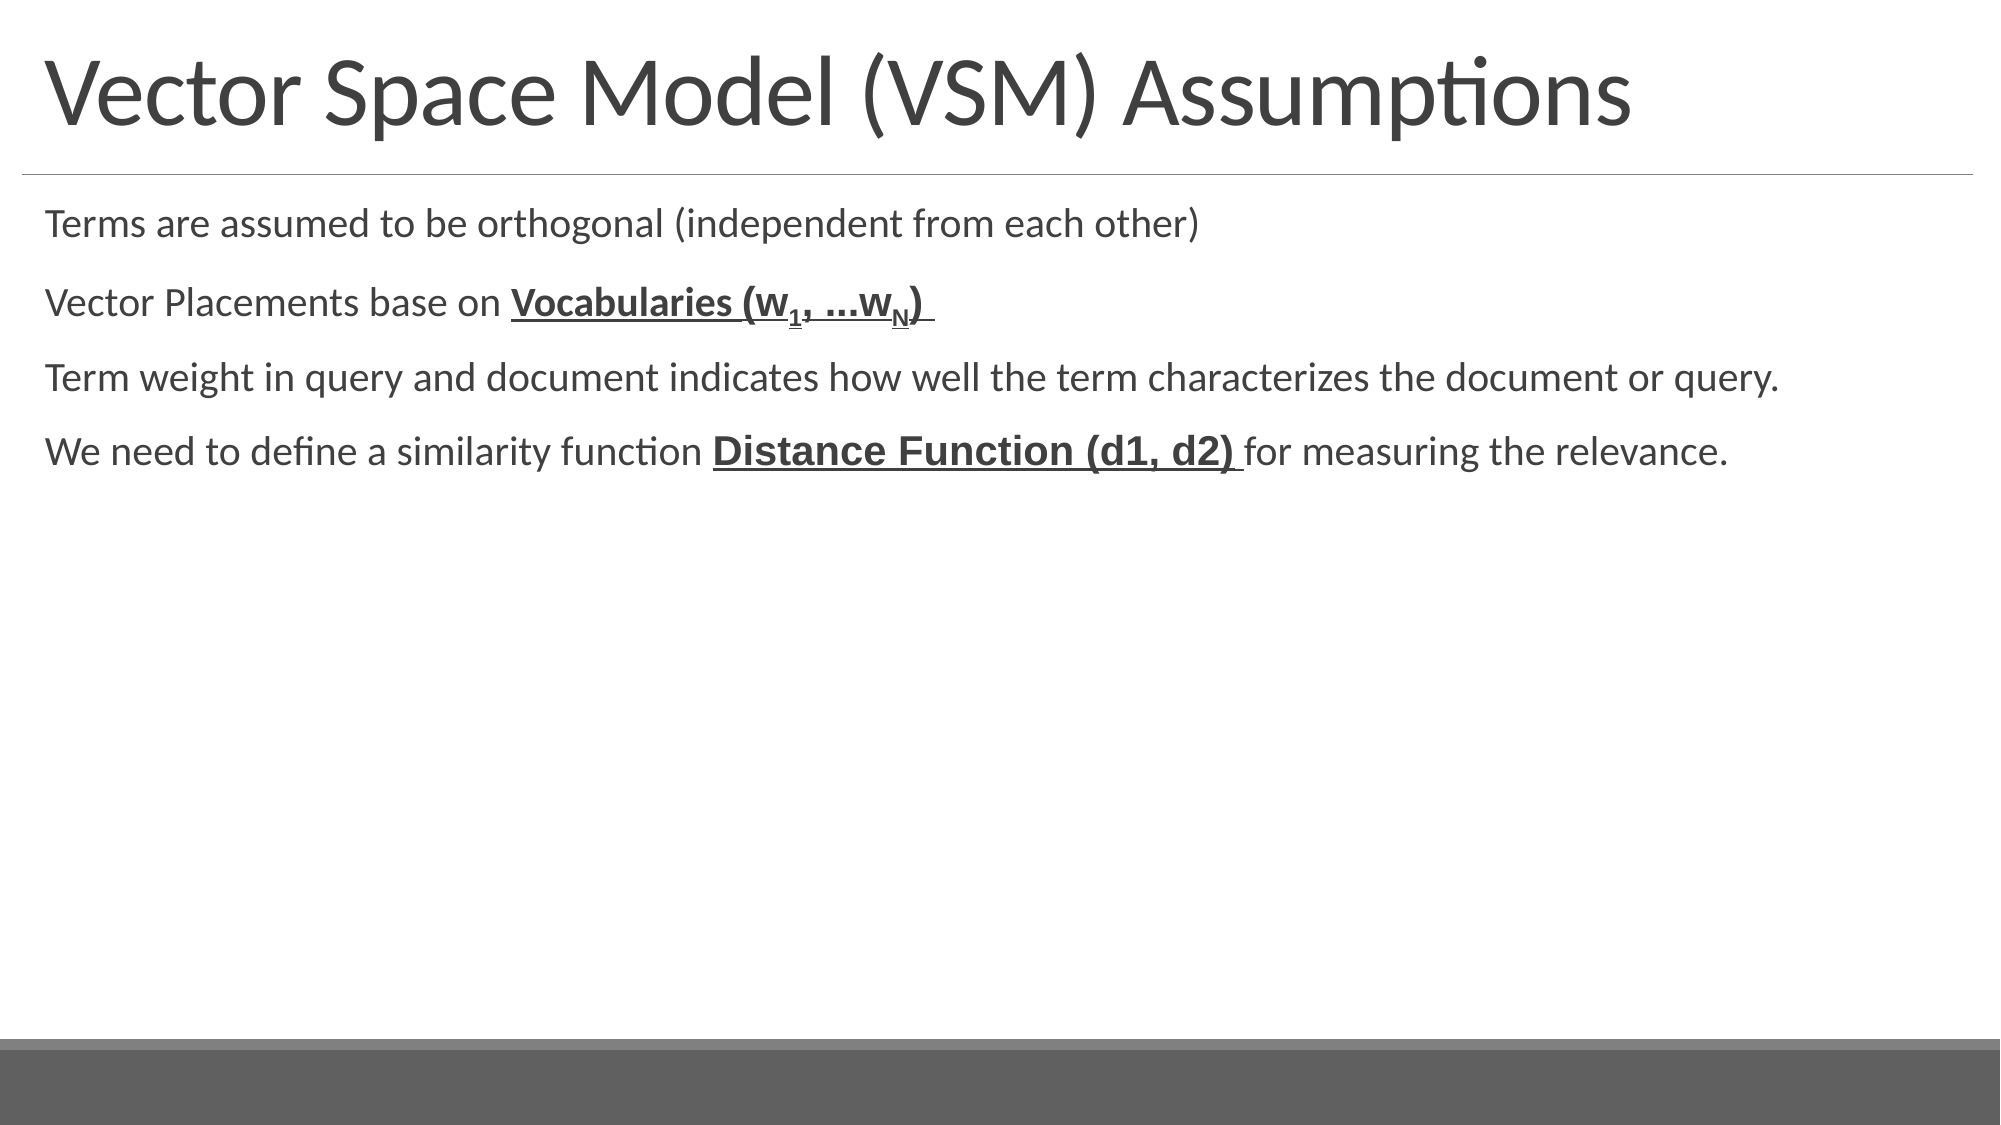

# Vector Space Model (VSM) Assumptions
Terms are assumed to be orthogonal (independent from each other)
Vector Placements base on Vocabularies (w1, ...wN)
Term weight in query and document indicates how well the term characterizes the document or query.
We need to define a similarity function Distance Function (d1, d2) for measuring the relevance.